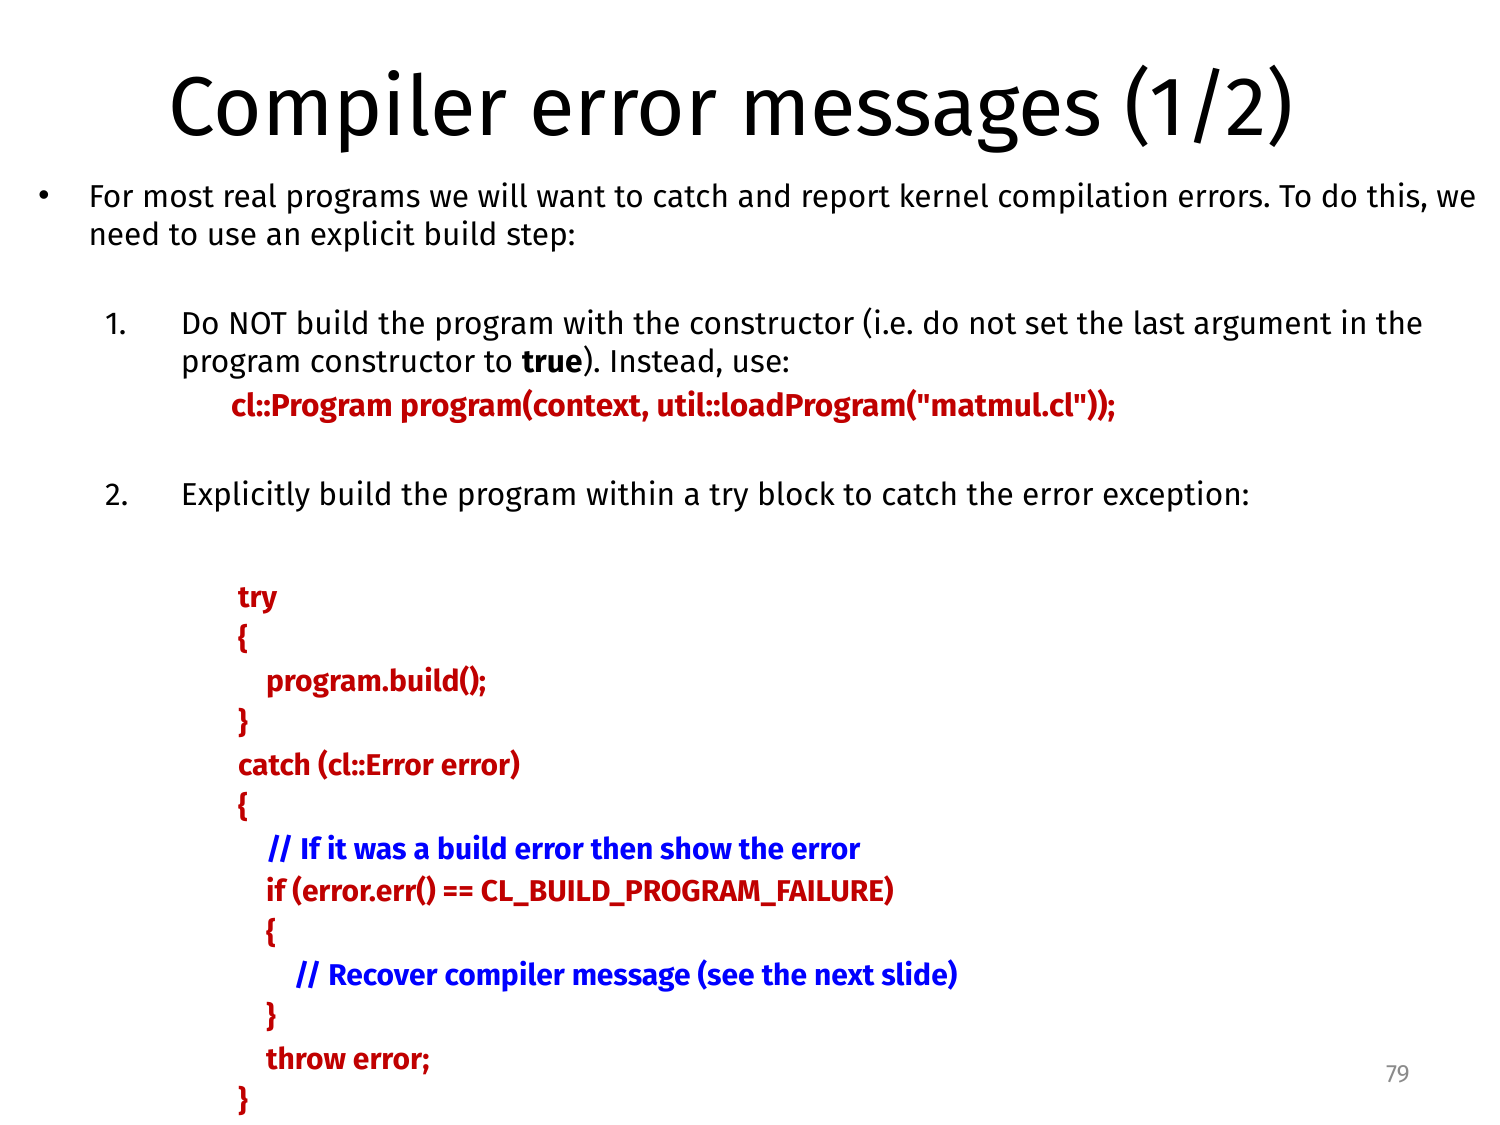

# Compiler error messages (1/2)
For most real programs we will want to catch and report kernel compilation errors. To do this, we need to use an explicit build step:

Do NOT build the program with the constructor (i.e. do not set the last argument in the program constructor to true). Instead, use:
cl::Program program(context, util::loadProgram("matmul.cl"));

Explicitly build the program within a try block to catch the error exception:

 try
 {
     program.build();
 }
 catch (cl::Error error)
 {
     // If it was a build error then show the error
     if (error.err() == CL_BUILD_PROGRAM_FAILURE)
     {
         // Recover compiler message (see the next slide)
     }
     throw error;
 }
79